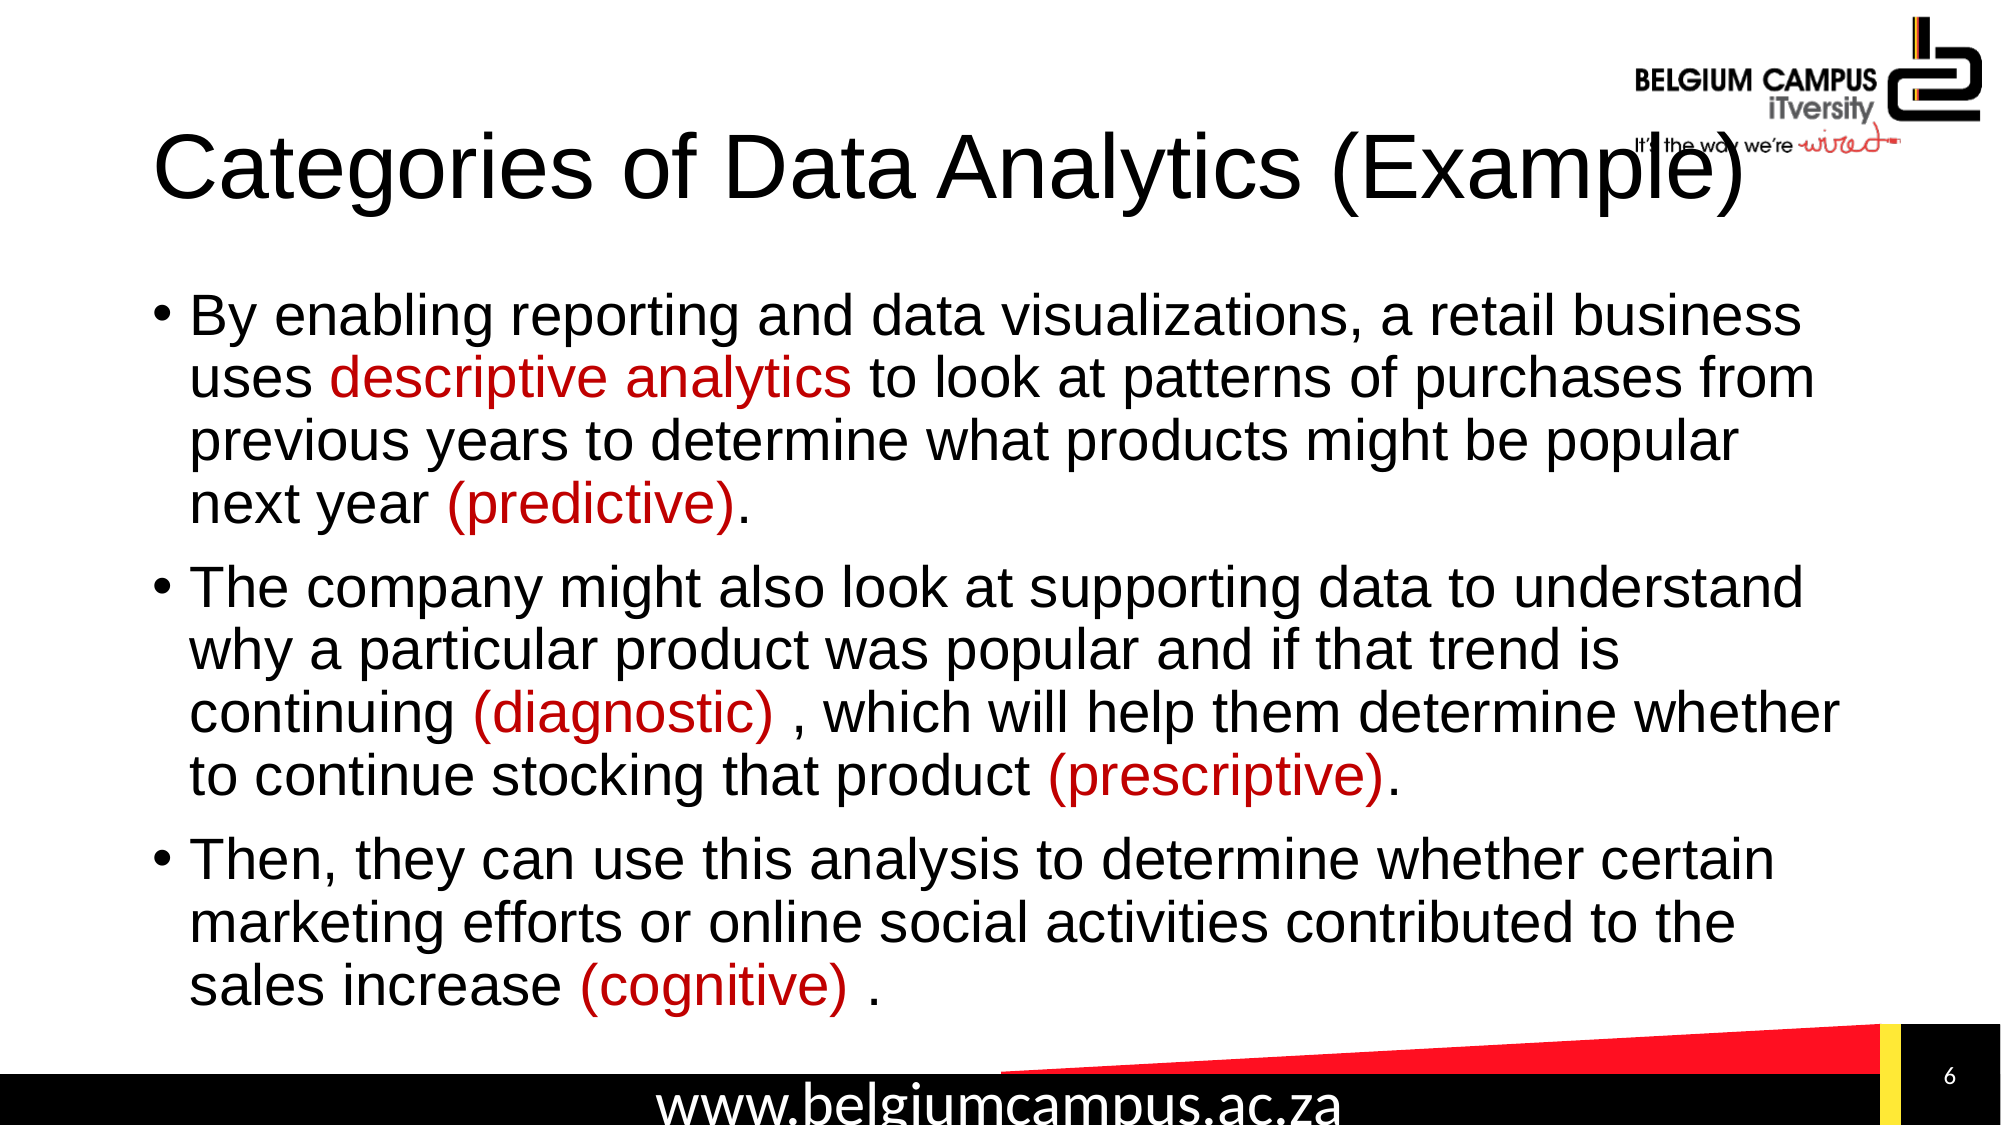

# Categories of Data Analytics (Example)
By enabling reporting and data visualizations, a retail business uses descriptive analytics to look at patterns of purchases from previous years to determine what products might be popular next year (predictive).
The company might also look at supporting data to understand why a particular product was popular and if that trend is continuing (diagnostic) , which will help them determine whether to continue stocking that product (prescriptive).
Then, they can use this analysis to determine whether certain marketing efforts or online social activities contributed to the sales increase (cognitive) .